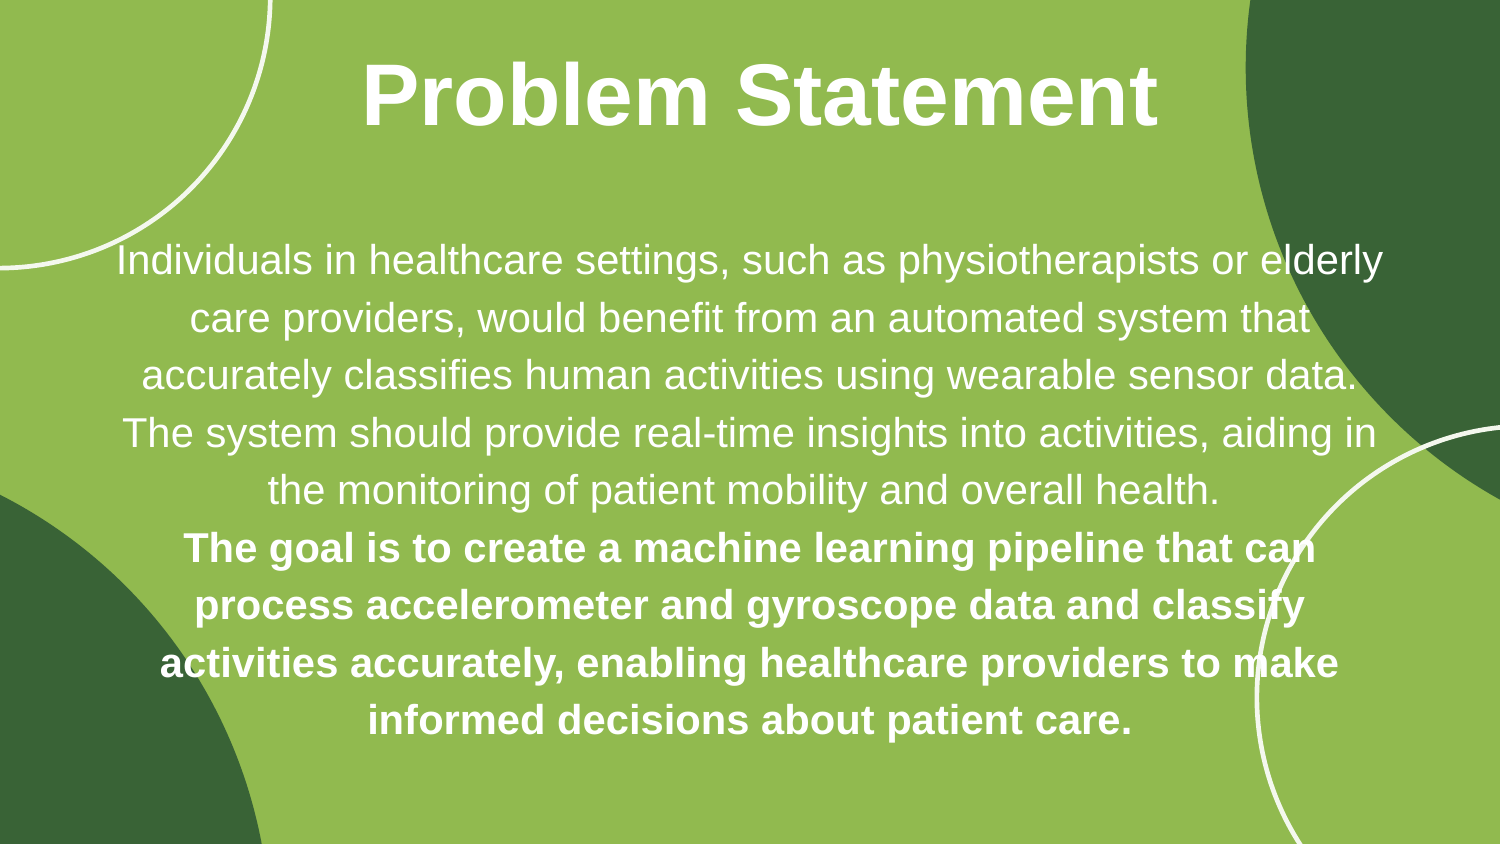

Problem Statement
# Individuals in healthcare settings, such as physiotherapists or elderly care providers, would benefit from an automated system that accurately classifies human activities using wearable sensor data. The system should provide real-time insights into activities, aiding in the monitoring of patient mobility and overall health.
The goal is to create a machine learning pipeline that can process accelerometer and gyroscope data and classify activities accurately, enabling healthcare providers to make informed decisions about patient care.